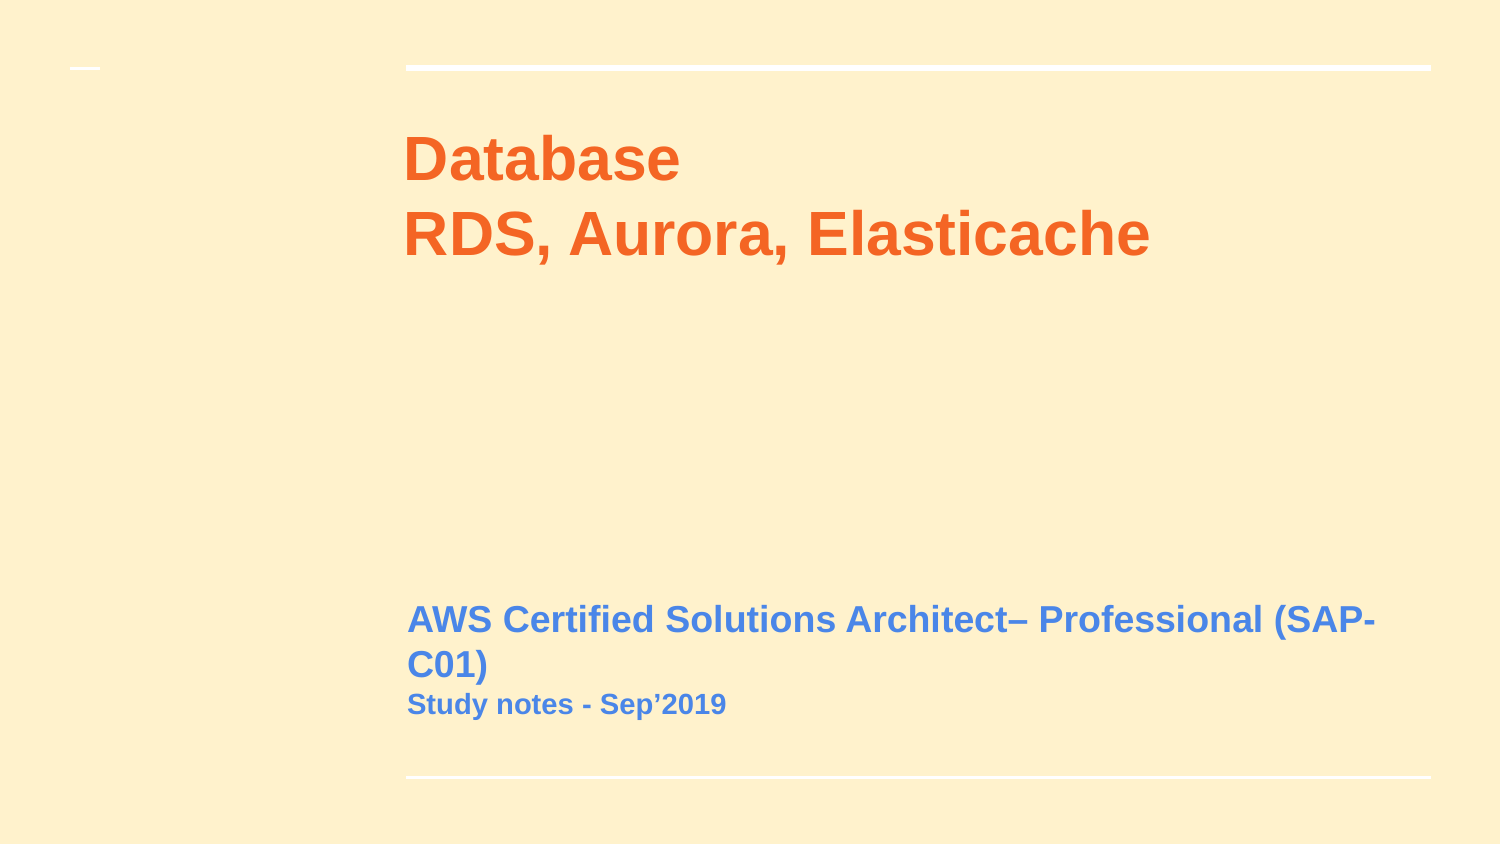

# Database
RDS, Aurora, Elasticache
AWS Certified Solutions Architect– Professional (SAP-C01)
Study notes - Sep’2019